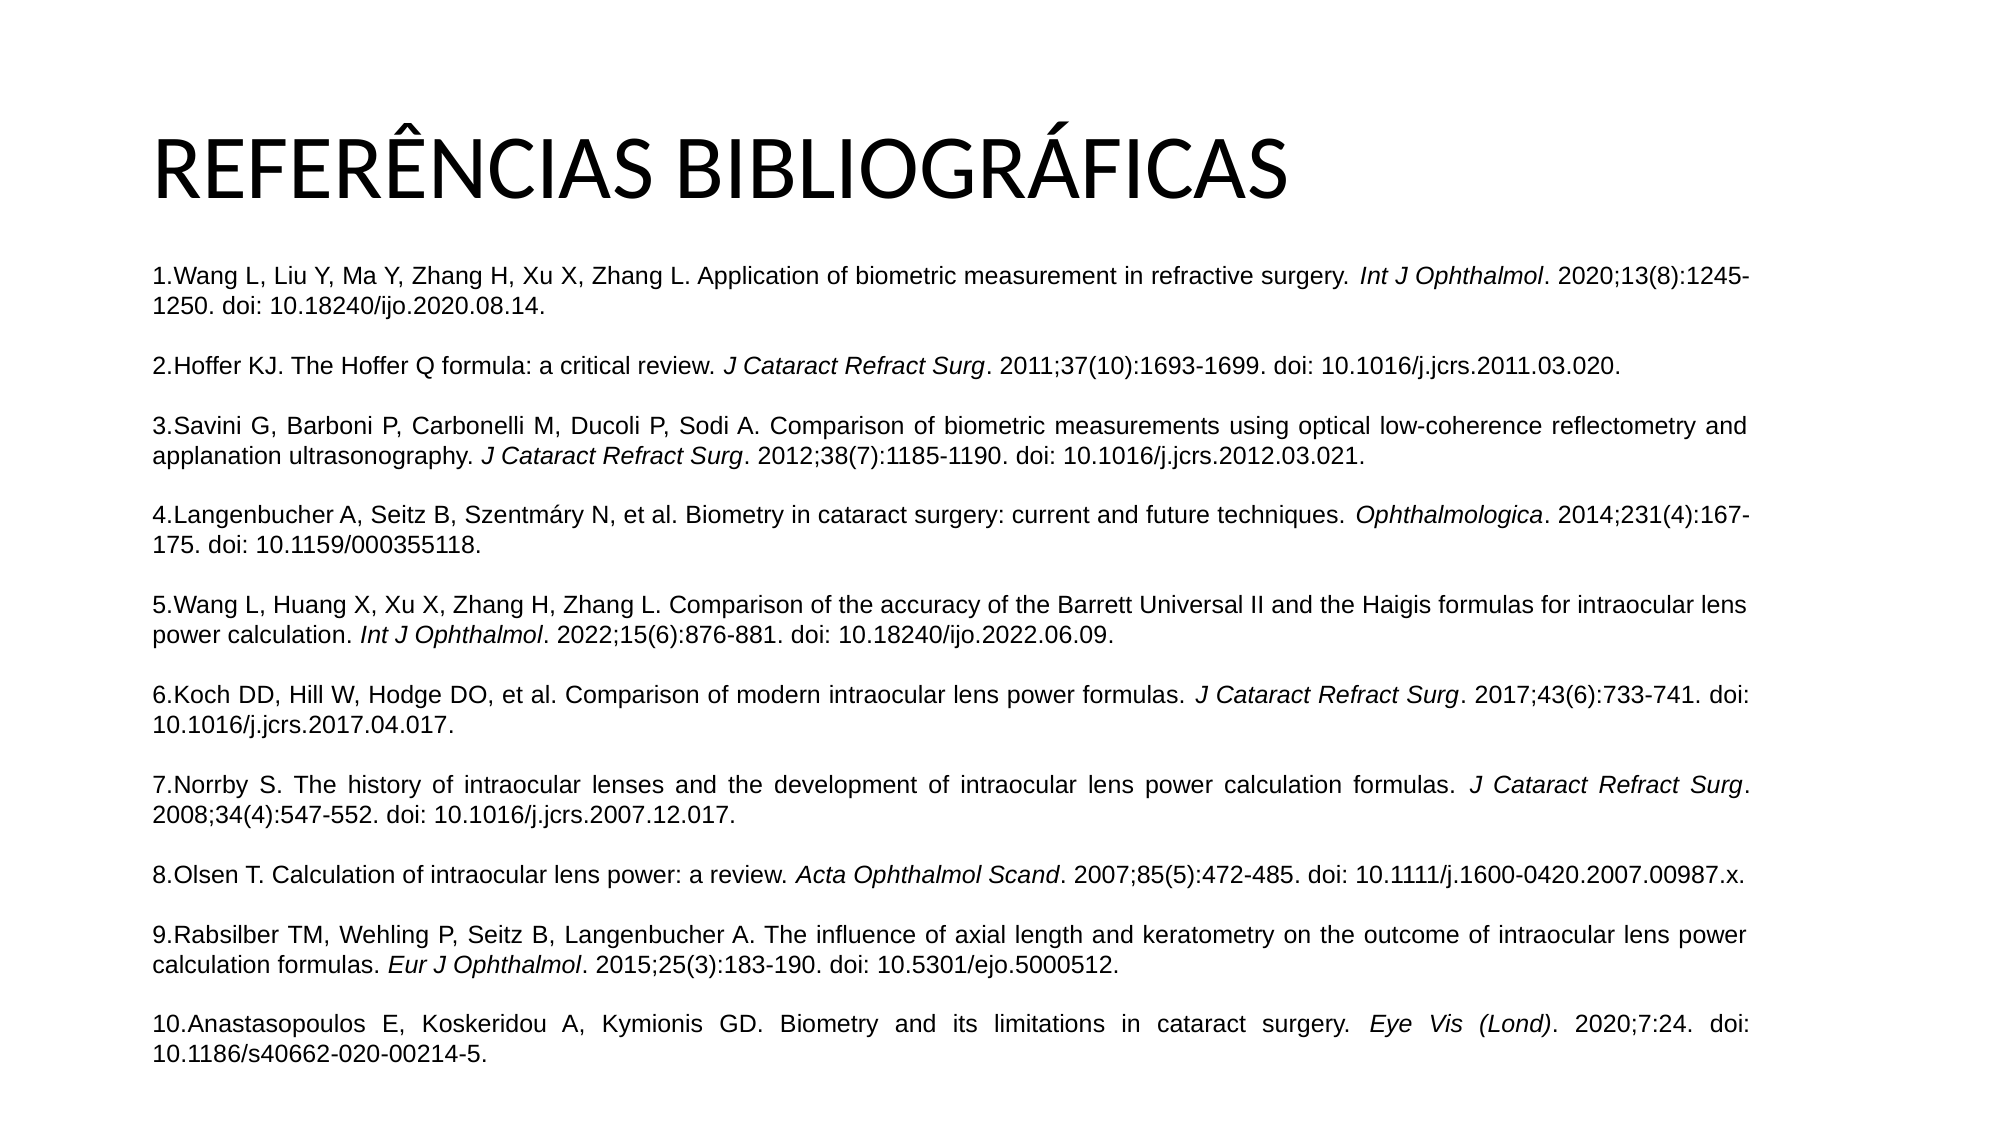

# REFERÊNCIAS BIBLIOGRÁFICAS
Wang L, Liu Y, Ma Y, Zhang H, Xu X, Zhang L. Application of biometric measurement in refractive surgery. Int J Ophthalmol. 2020;13(8):1245-1250. doi: 10.18240/ijo.2020.08.14.

Hoffer KJ. The Hoffer Q formula: a critical review. J Cataract Refract Surg. 2011;37(10):1693-1699. doi: 10.1016/j.jcrs.2011.03.020.

Savini G, Barboni P, Carbonelli M, Ducoli P, Sodi A. Comparison of biometric measurements using optical low-coherence reflectometry and applanation ultrasonography. J Cataract Refract Surg. 2012;38(7):1185-1190. doi: 10.1016/j.jcrs.2012.03.021.

Langenbucher A, Seitz B, Szentmáry N, et al. Biometry in cataract surgery: current and future techniques. Ophthalmologica. 2014;231(4):167-175. doi: 10.1159/000355118.

Wang L, Huang X, Xu X, Zhang H, Zhang L. Comparison of the accuracy of the Barrett Universal II and the Haigis formulas for intraocular lens power calculation. Int J Ophthalmol. 2022;15(6):876-881. doi: 10.18240/ijo.2022.06.09.

Koch DD, Hill W, Hodge DO, et al. Comparison of modern intraocular lens power formulas. J Cataract Refract Surg. 2017;43(6):733-741. doi: 10.1016/j.jcrs.2017.04.017.

Norrby S. The history of intraocular lenses and the development of intraocular lens power calculation formulas. J Cataract Refract Surg. 2008;34(4):547-552. doi: 10.1016/j.jcrs.2007.12.017.

Olsen T. Calculation of intraocular lens power: a review. Acta Ophthalmol Scand. 2007;85(5):472-485. doi: 10.1111/j.1600-0420.2007.00987.x.

Rabsilber TM, Wehling P, Seitz B, Langenbucher A. The influence of axial length and keratometry on the outcome of intraocular lens power calculation formulas. Eur J Ophthalmol. 2015;25(3):183-190. doi: 10.5301/ejo.5000512.

Anastasopoulos E, Koskeridou A, Kymionis GD. Biometry and its limitations in cataract surgery. Eye Vis (Lond). 2020;7:24. doi: 10.1186/s40662-020-00214-5.